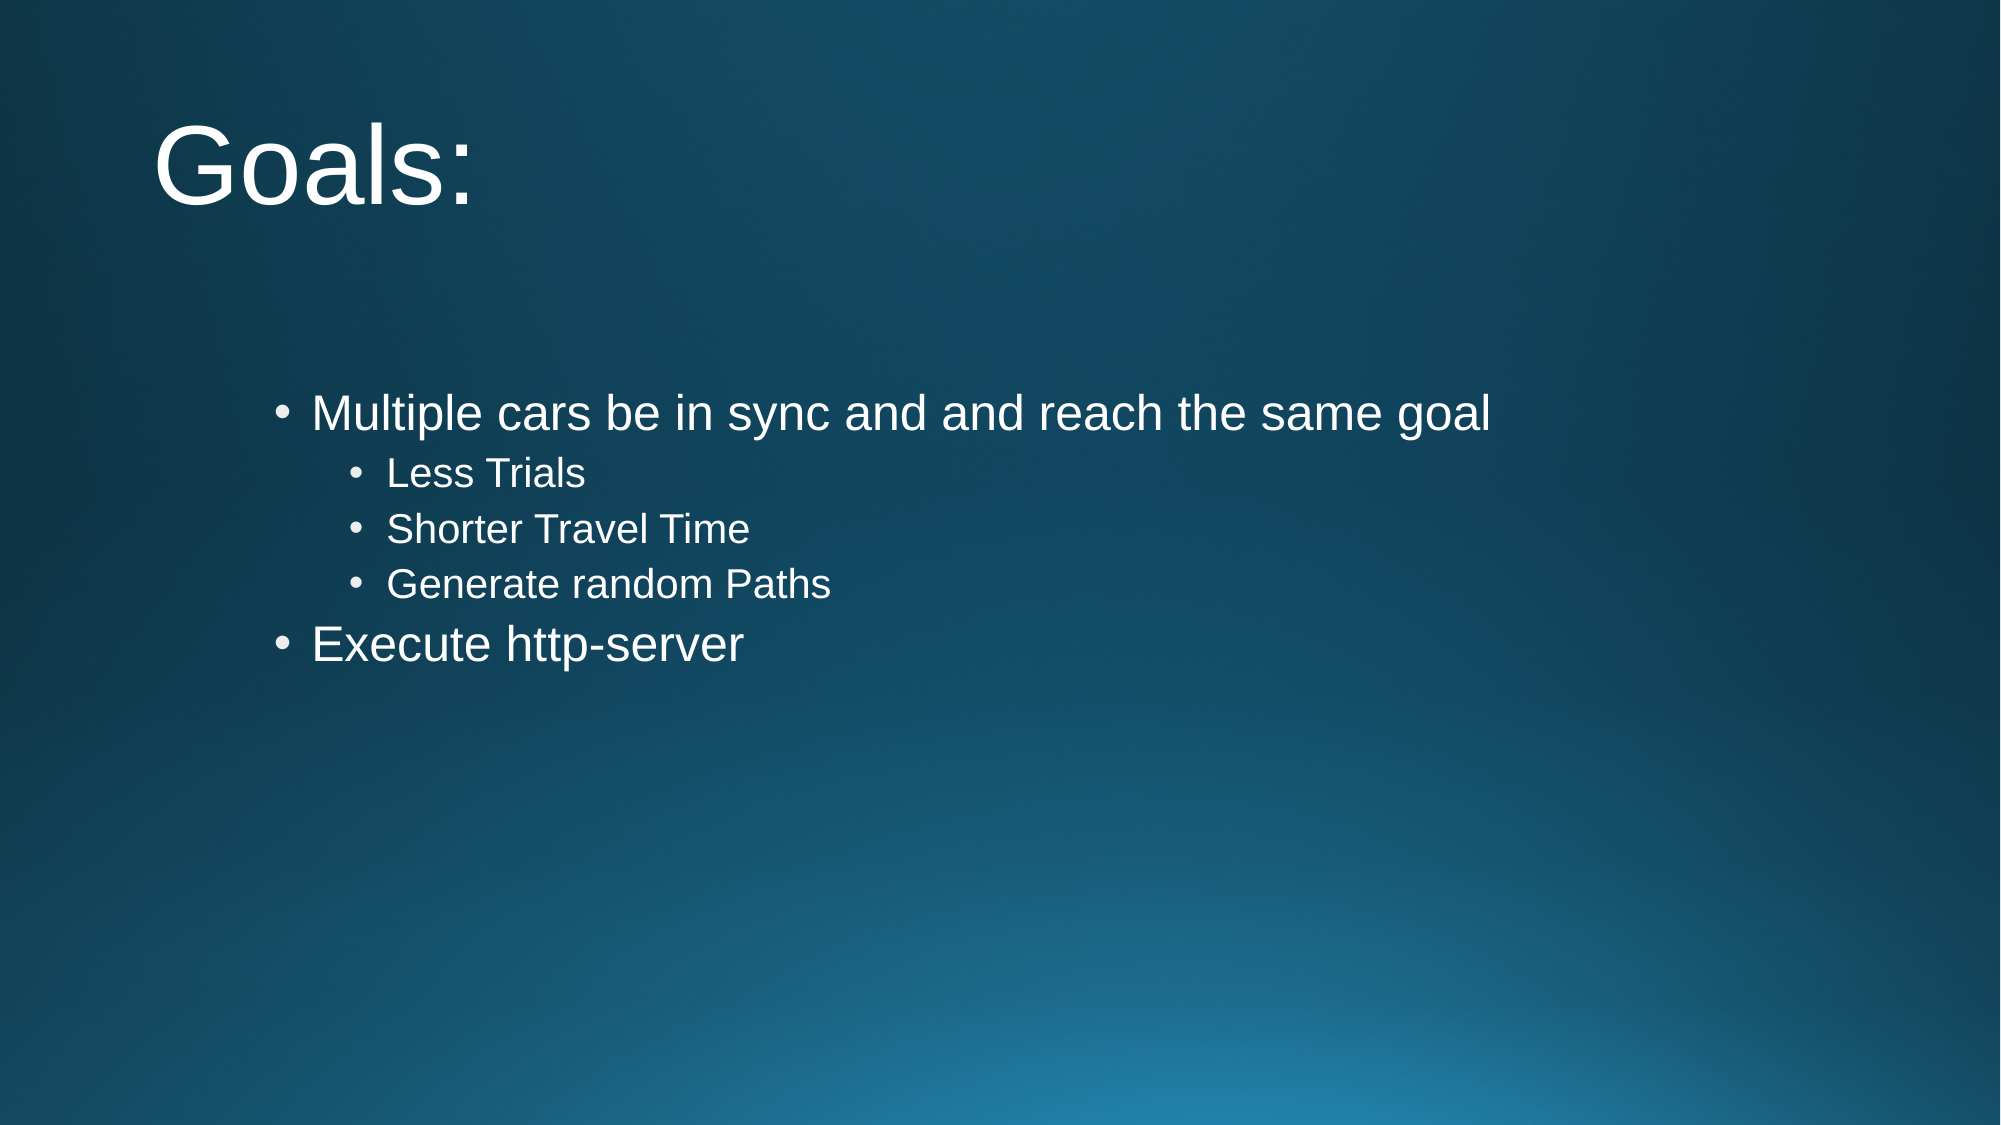

# Goals:

Multiple cars be in sync and and reach the same goal
Less Trials
Shorter Travel Time
Generate random Paths
Execute http-server